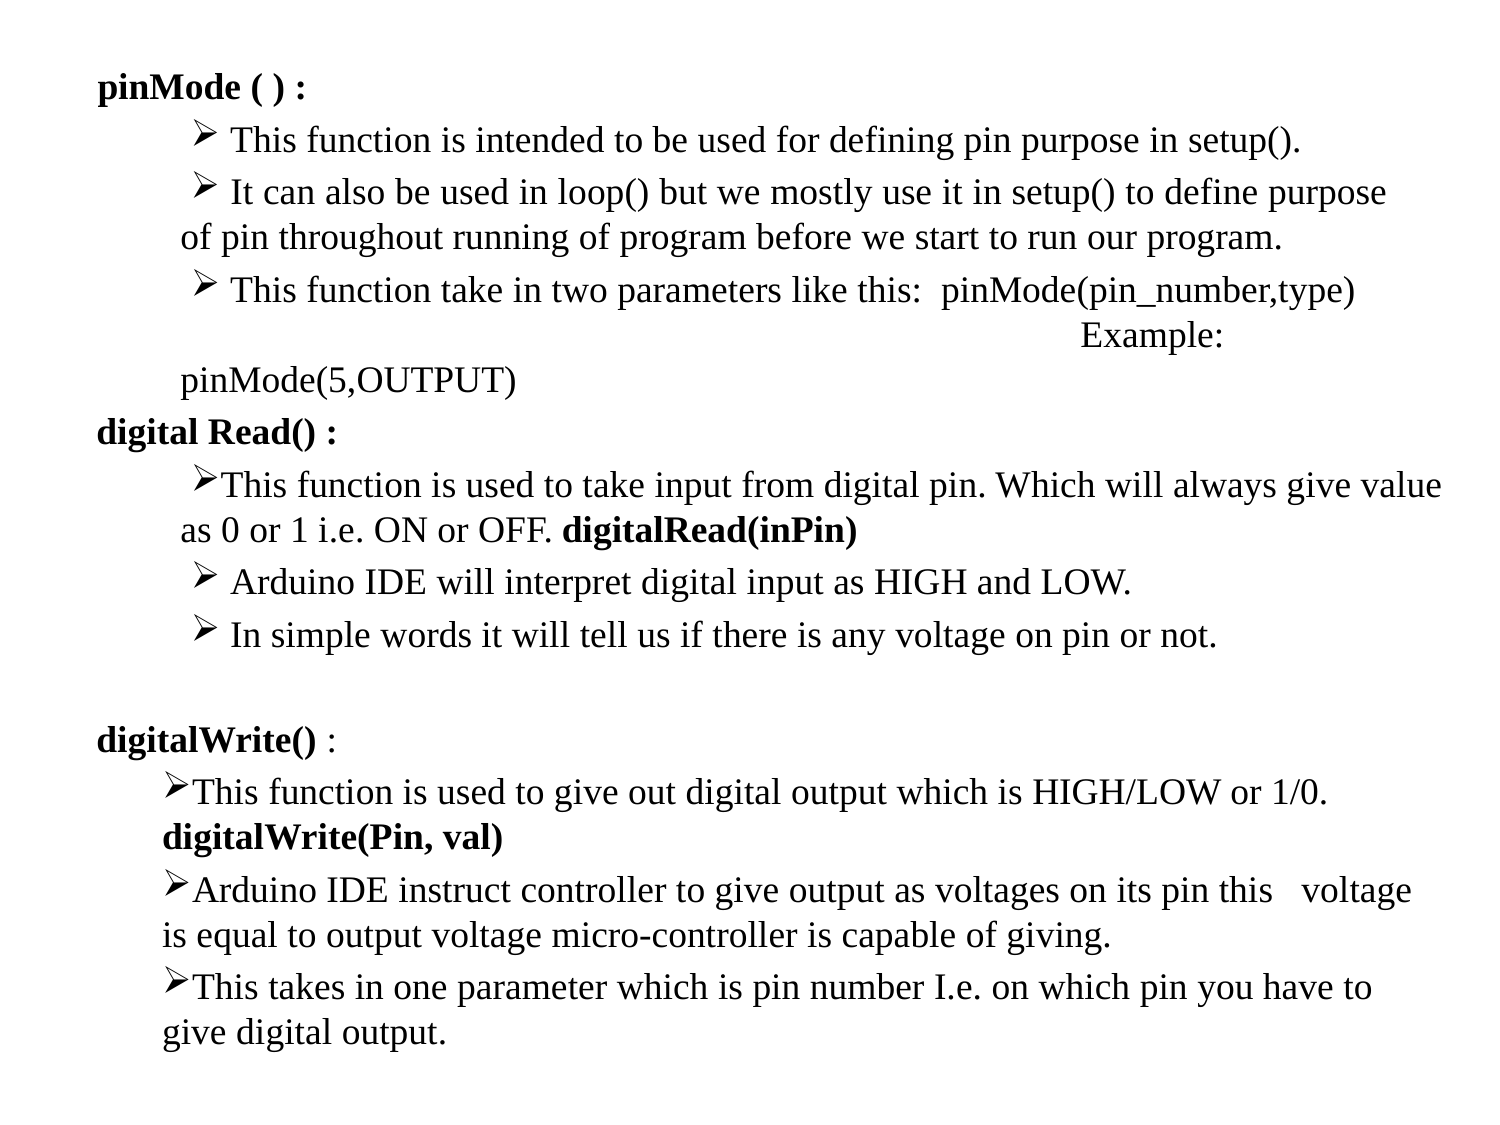

pinMode ( ) :
 This function is intended to be used for defining pin purpose in setup().
 It can also be used in loop() but we mostly use it in setup() to define purpose       of pin throughout running of program before we start to run our program.
 This function take in two parameters like this:  pinMode(pin_number,type)   						Example: pinMode(5,OUTPUT)
digital Read() :
This function is used to take input from digital pin. Which will always give value as 0 or 1 i.e. ON or OFF. digitalRead(inPin)
 Arduino IDE will interpret digital input as HIGH and LOW.
 In simple words it will tell us if there is any voltage on pin or not.

digitalWrite() :
This function is used to give out digital output which is HIGH/LOW or 1/0. digitalWrite(Pin, val)
Arduino IDE instruct controller to give output as voltages on its pin this   voltage is equal to output voltage micro-controller is capable of giving.
This takes in one parameter which is pin number I.e. on which pin you have to give digital output.